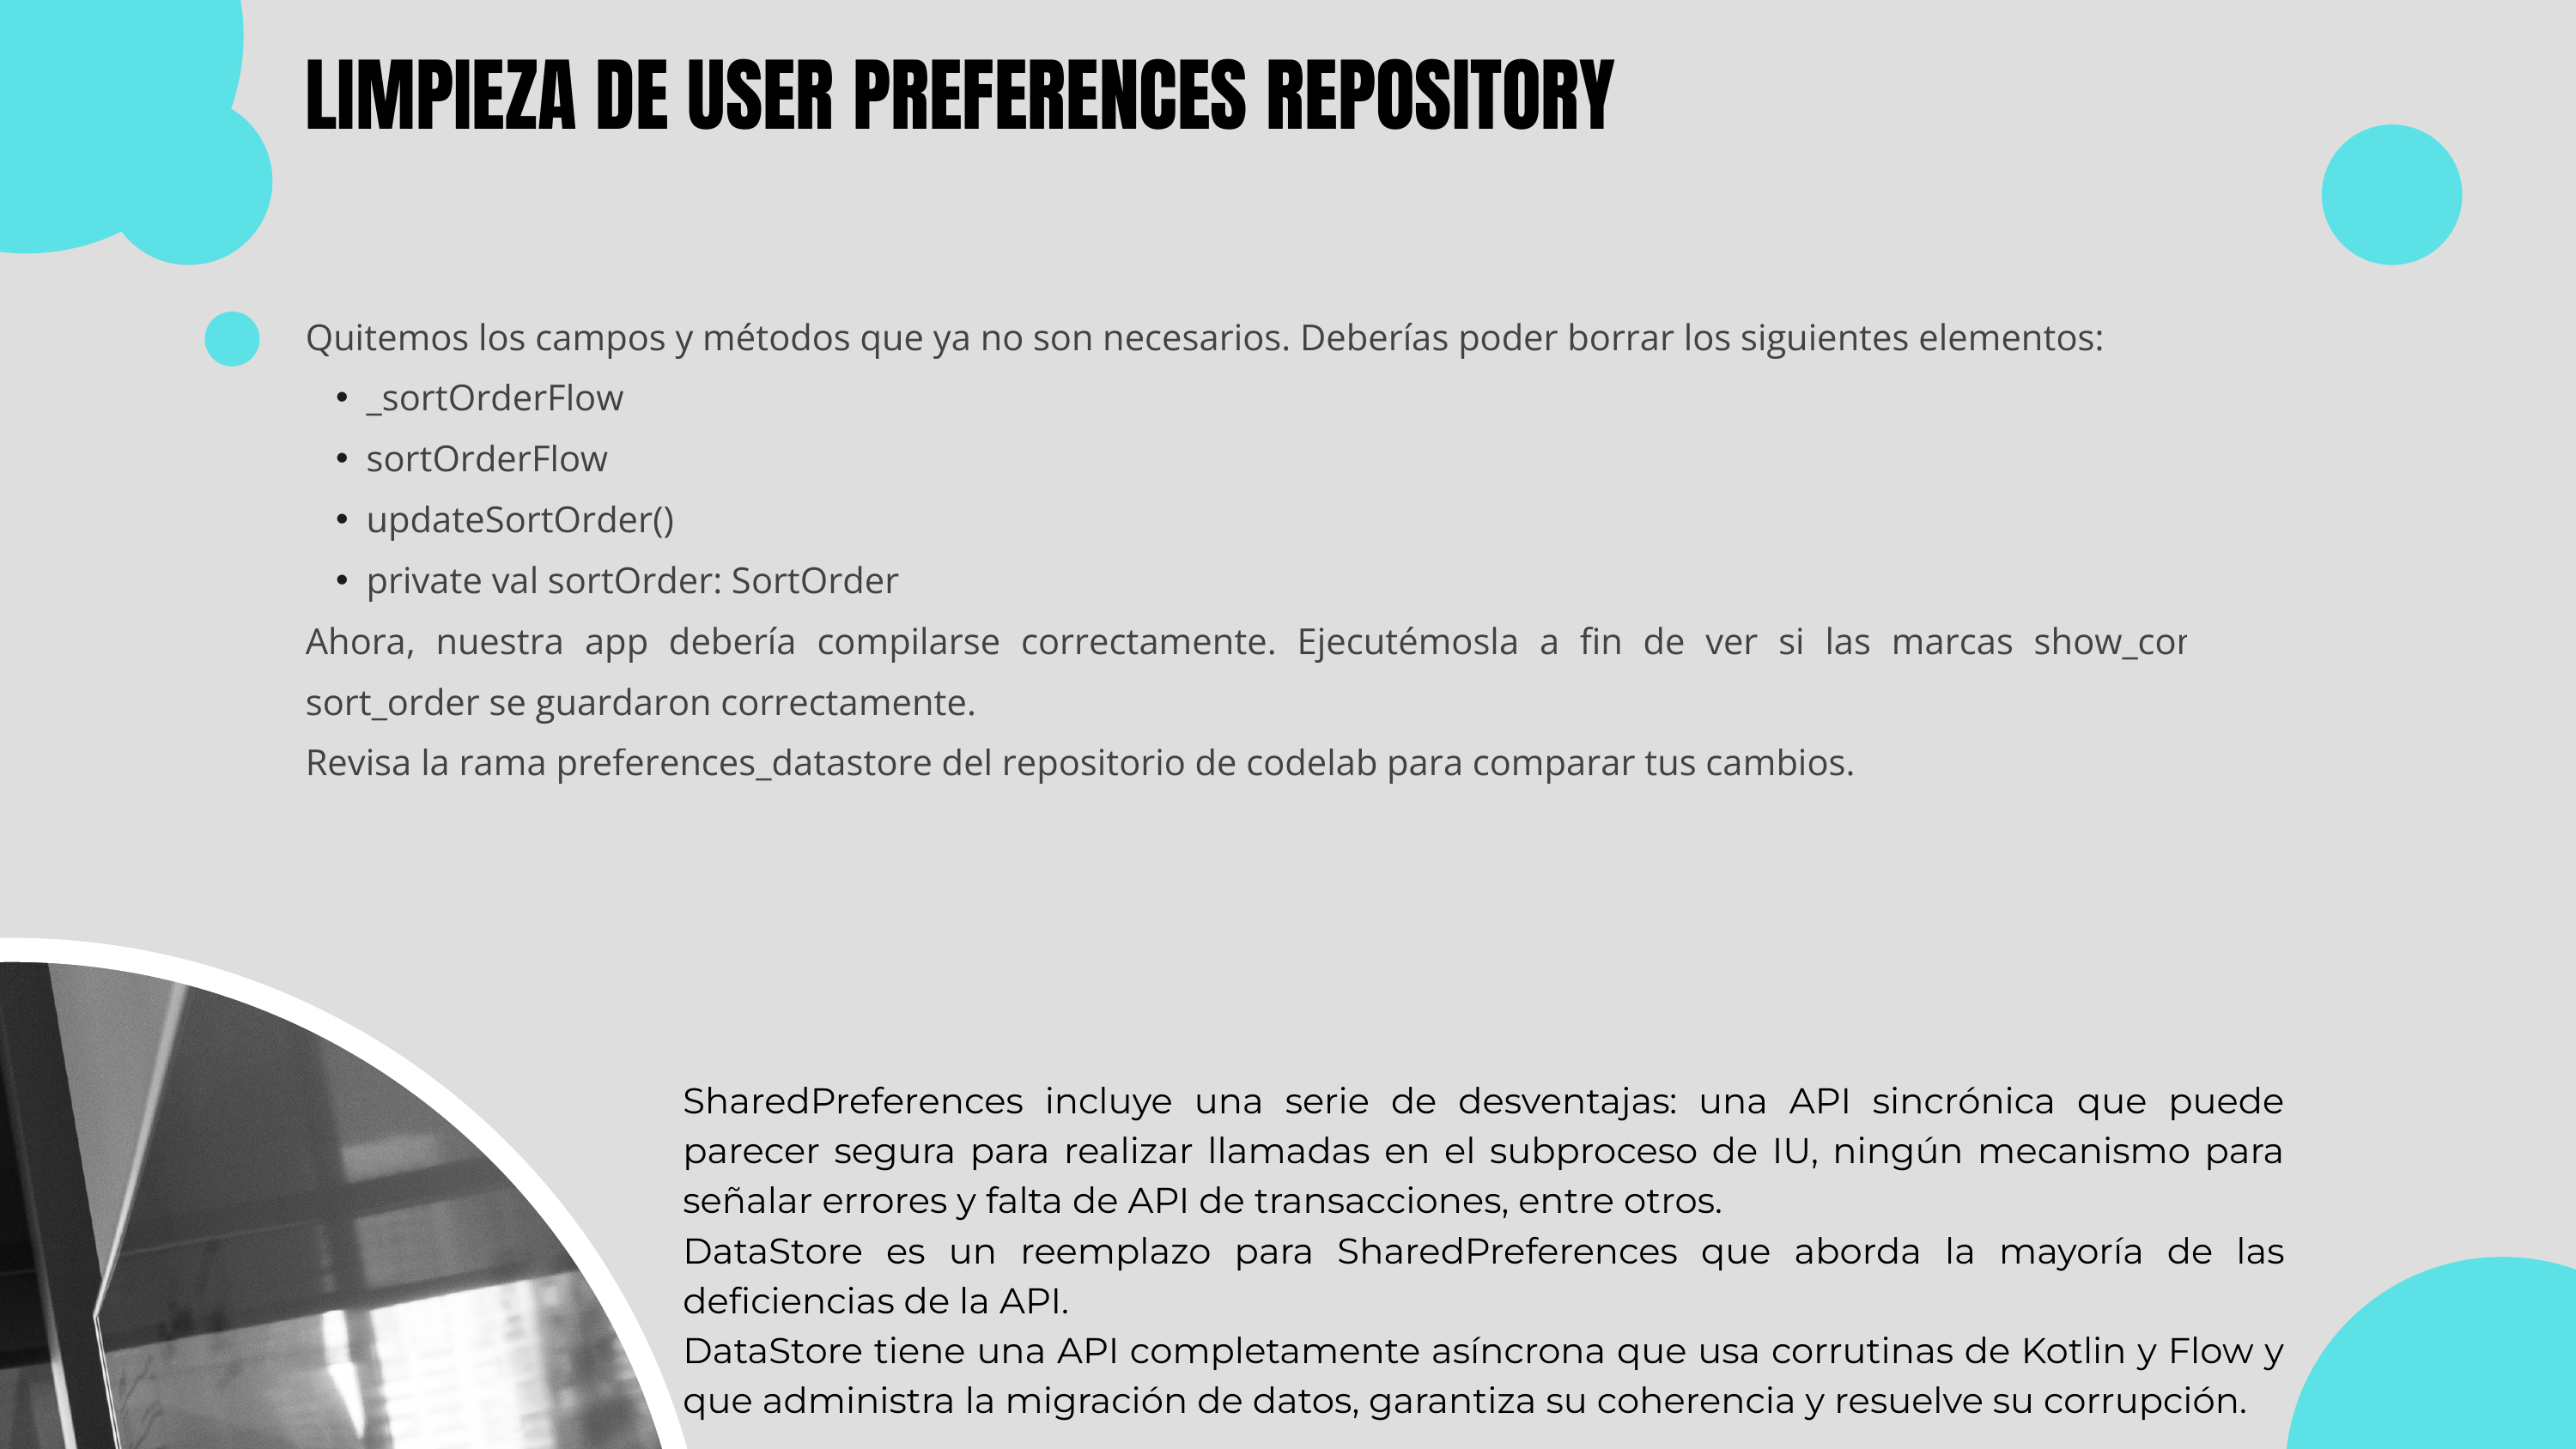

LIMPIEZA DE USER PREFERENCES REPOSITORY

Quitemos los campos y métodos que ya no son necesarios. Deberías poder borrar los siguientes elementos:
_sortOrderFlow
sortOrderFlow
updateSortOrder()
private val sortOrder: SortOrder
Ahora, nuestra app debería compilarse correctamente. Ejecutémosla a fin de ver si las marcas show_completed y sort_order se guardaron correctamente.
Revisa la rama preferences_datastore del repositorio de codelab para comparar tus cambios.

SharedPreferences incluye una serie de desventajas: una API sincrónica que puede parecer segura para realizar llamadas en el subproceso de IU, ningún mecanismo para señalar errores y falta de API de transacciones, entre otros.
DataStore es un reemplazo para SharedPreferences que aborda la mayoría de las deficiencias de la API.
DataStore tiene una API completamente asíncrona que usa corrutinas de Kotlin y Flow y que administra la migración de datos, garantiza su coherencia y resuelve su corrupción.